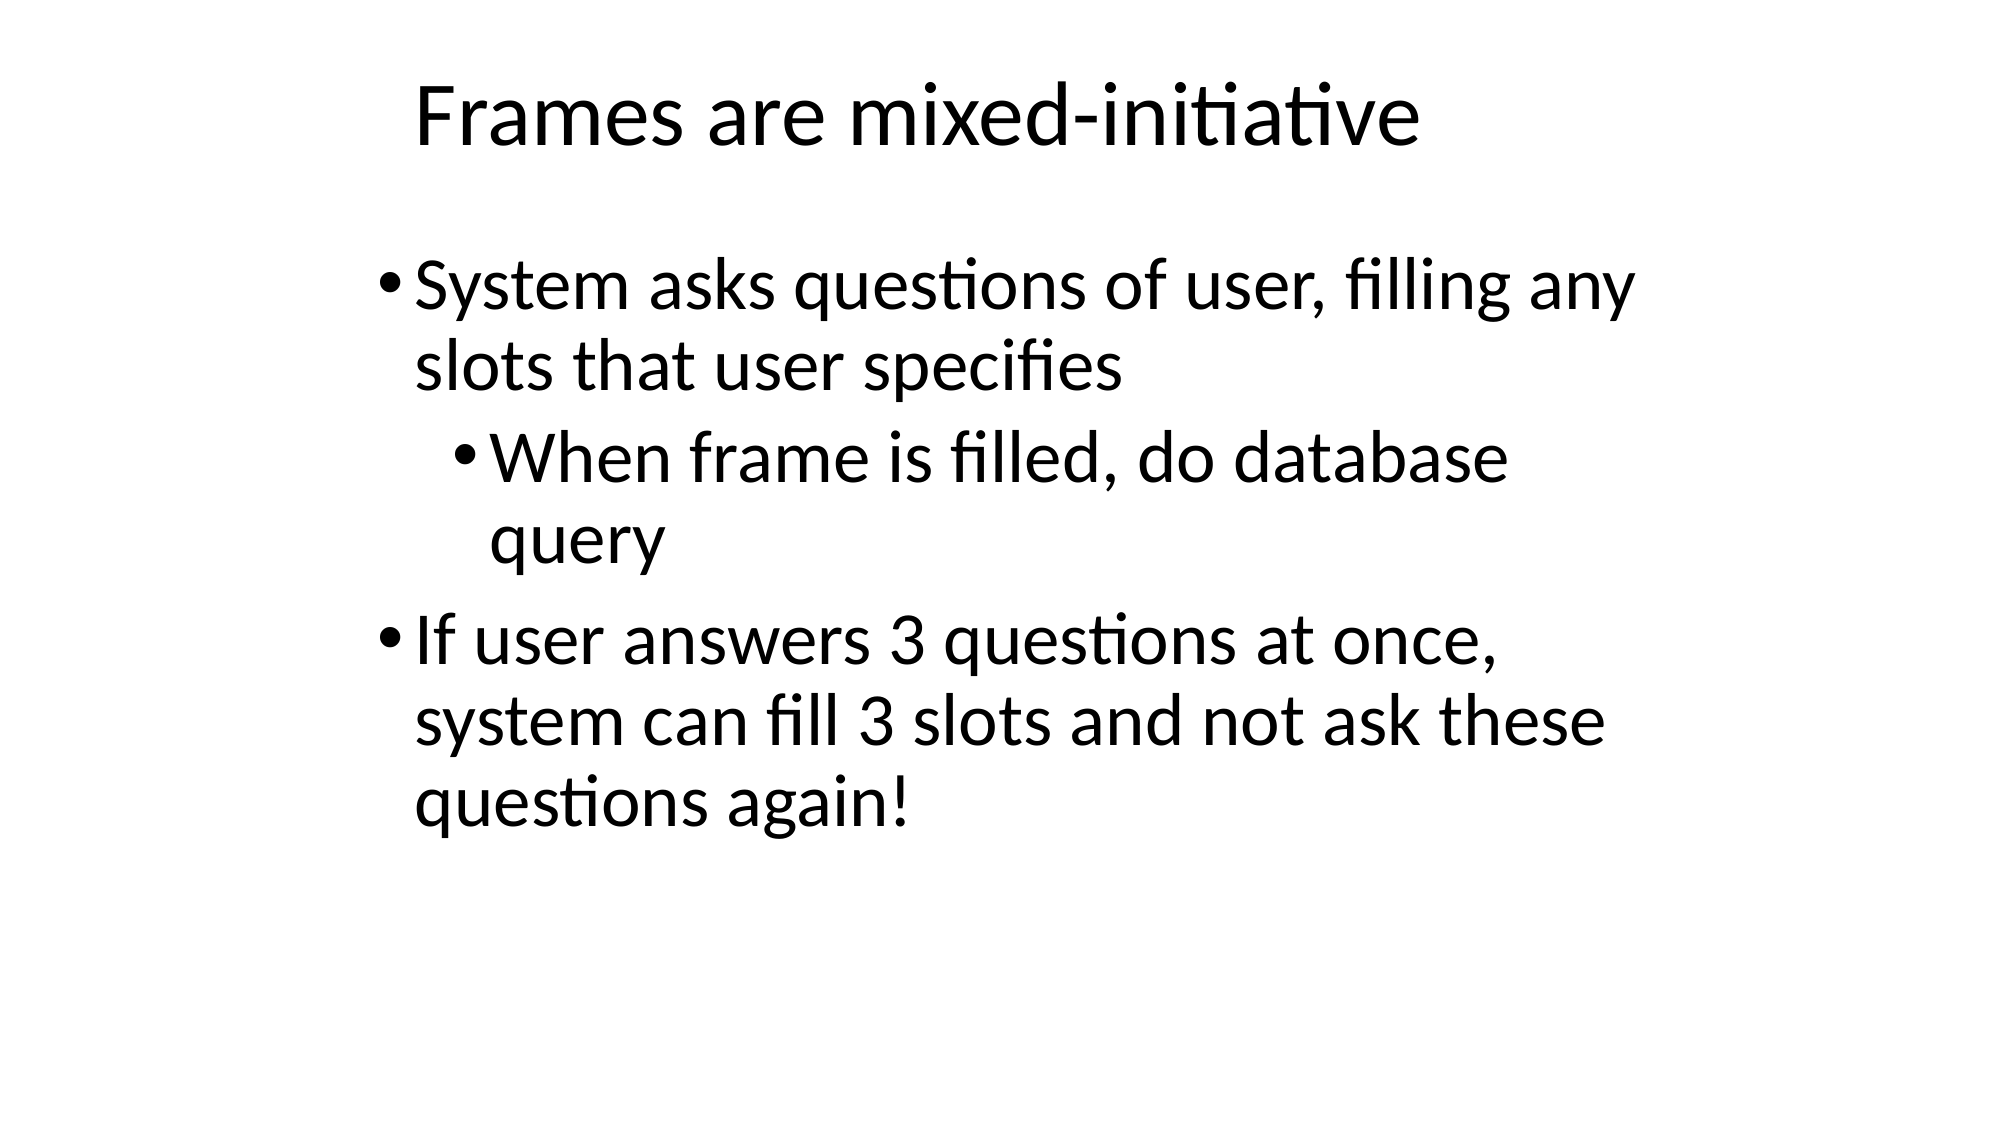

# Frames are mixed-initiative
System asks questions of user, filling any slots that user specifies
When frame is filled, do database query
If user answers 3 questions at once, system can fill 3 slots and not ask these questions again!